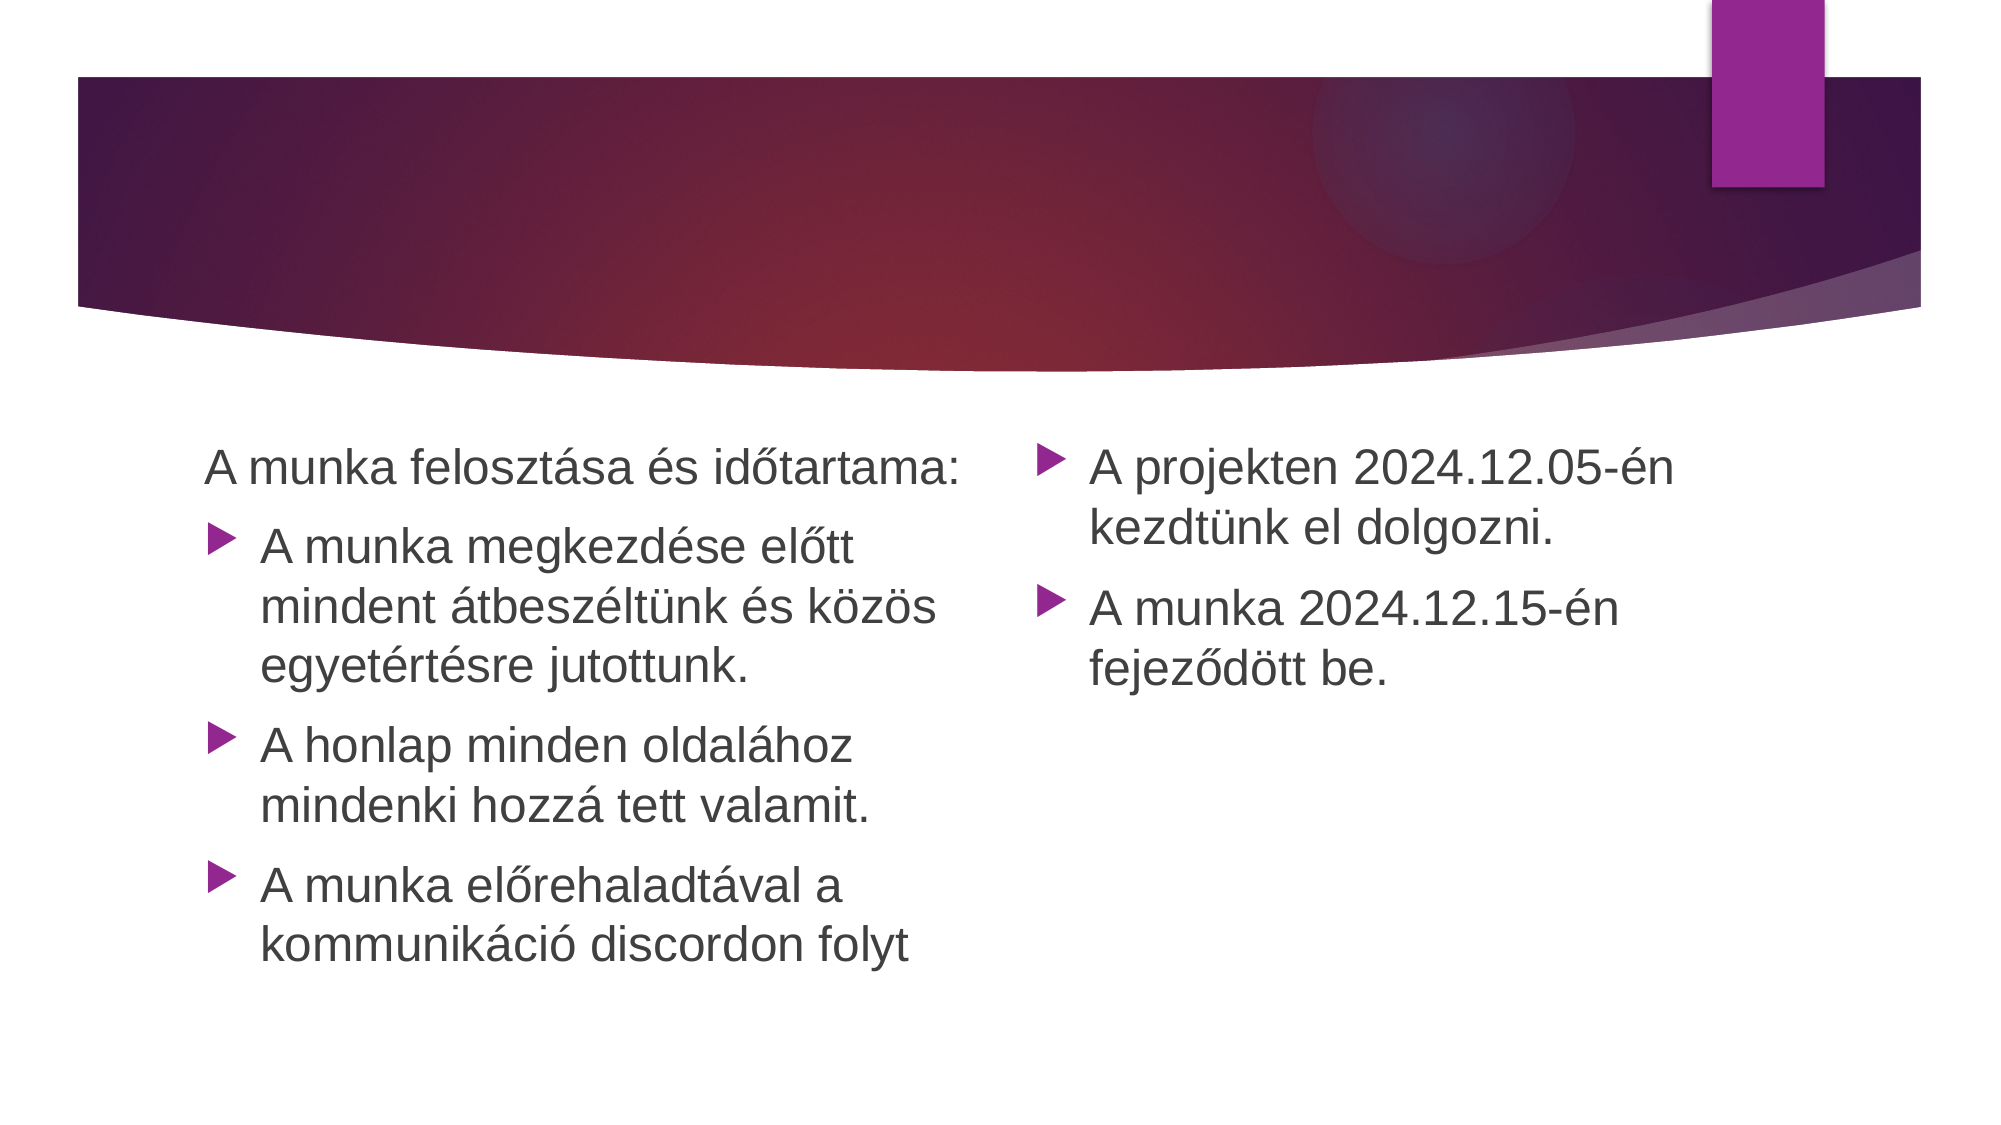

A munka felosztása és időtartama:
A munka megkezdése előtt mindent átbeszéltünk és közös egyetértésre jutottunk.
A honlap minden oldalához mindenki hozzá tett valamit.
A munka előrehaladtával a kommunikáció discordon folyt
A projekten 2024.12.05-én kezdtünk el dolgozni.
A munka 2024.12.15-én fejeződött be.